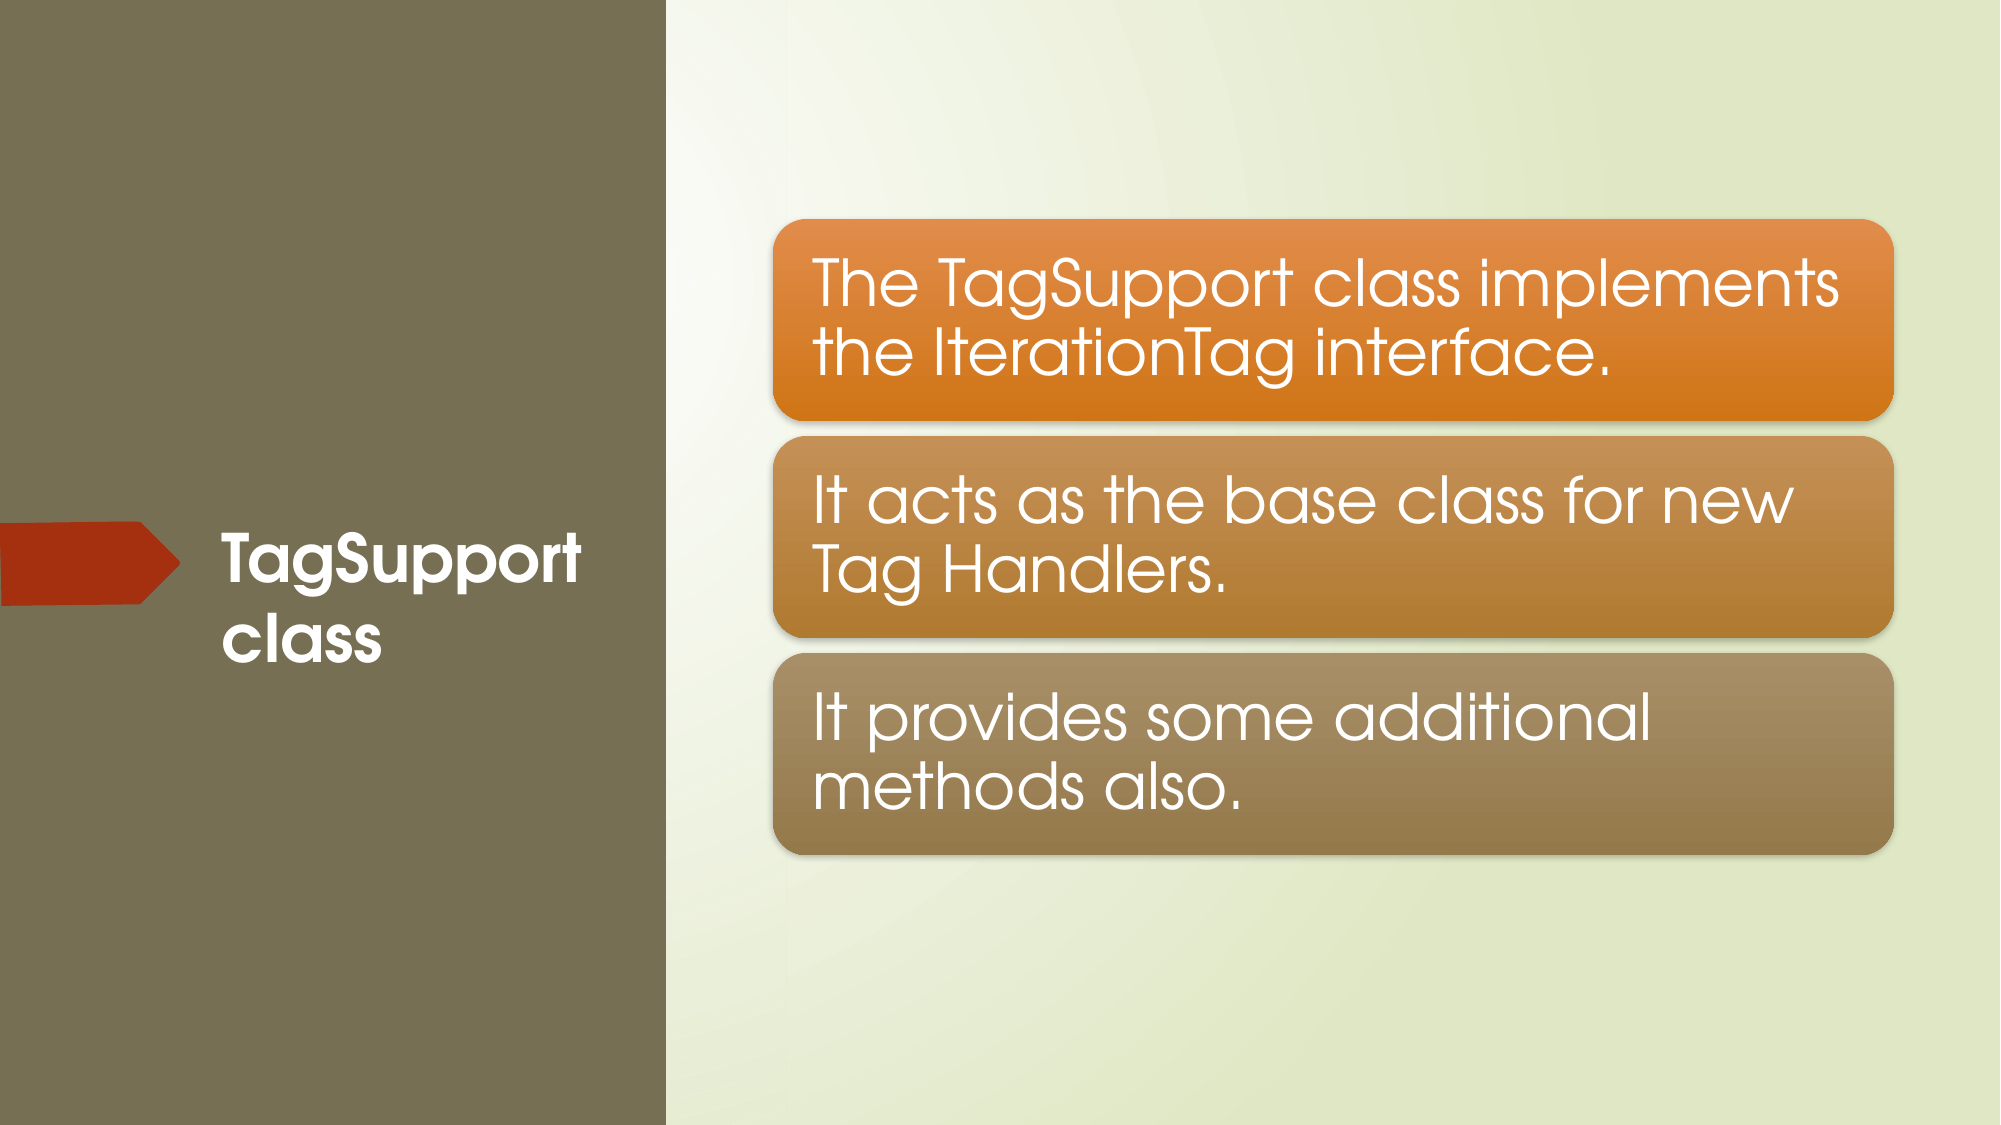

The TagSupport class implements the IterationTag interface.
It acts as the base class for new Tag Handlers.
It provides some additional methods also.
# TagSupport class